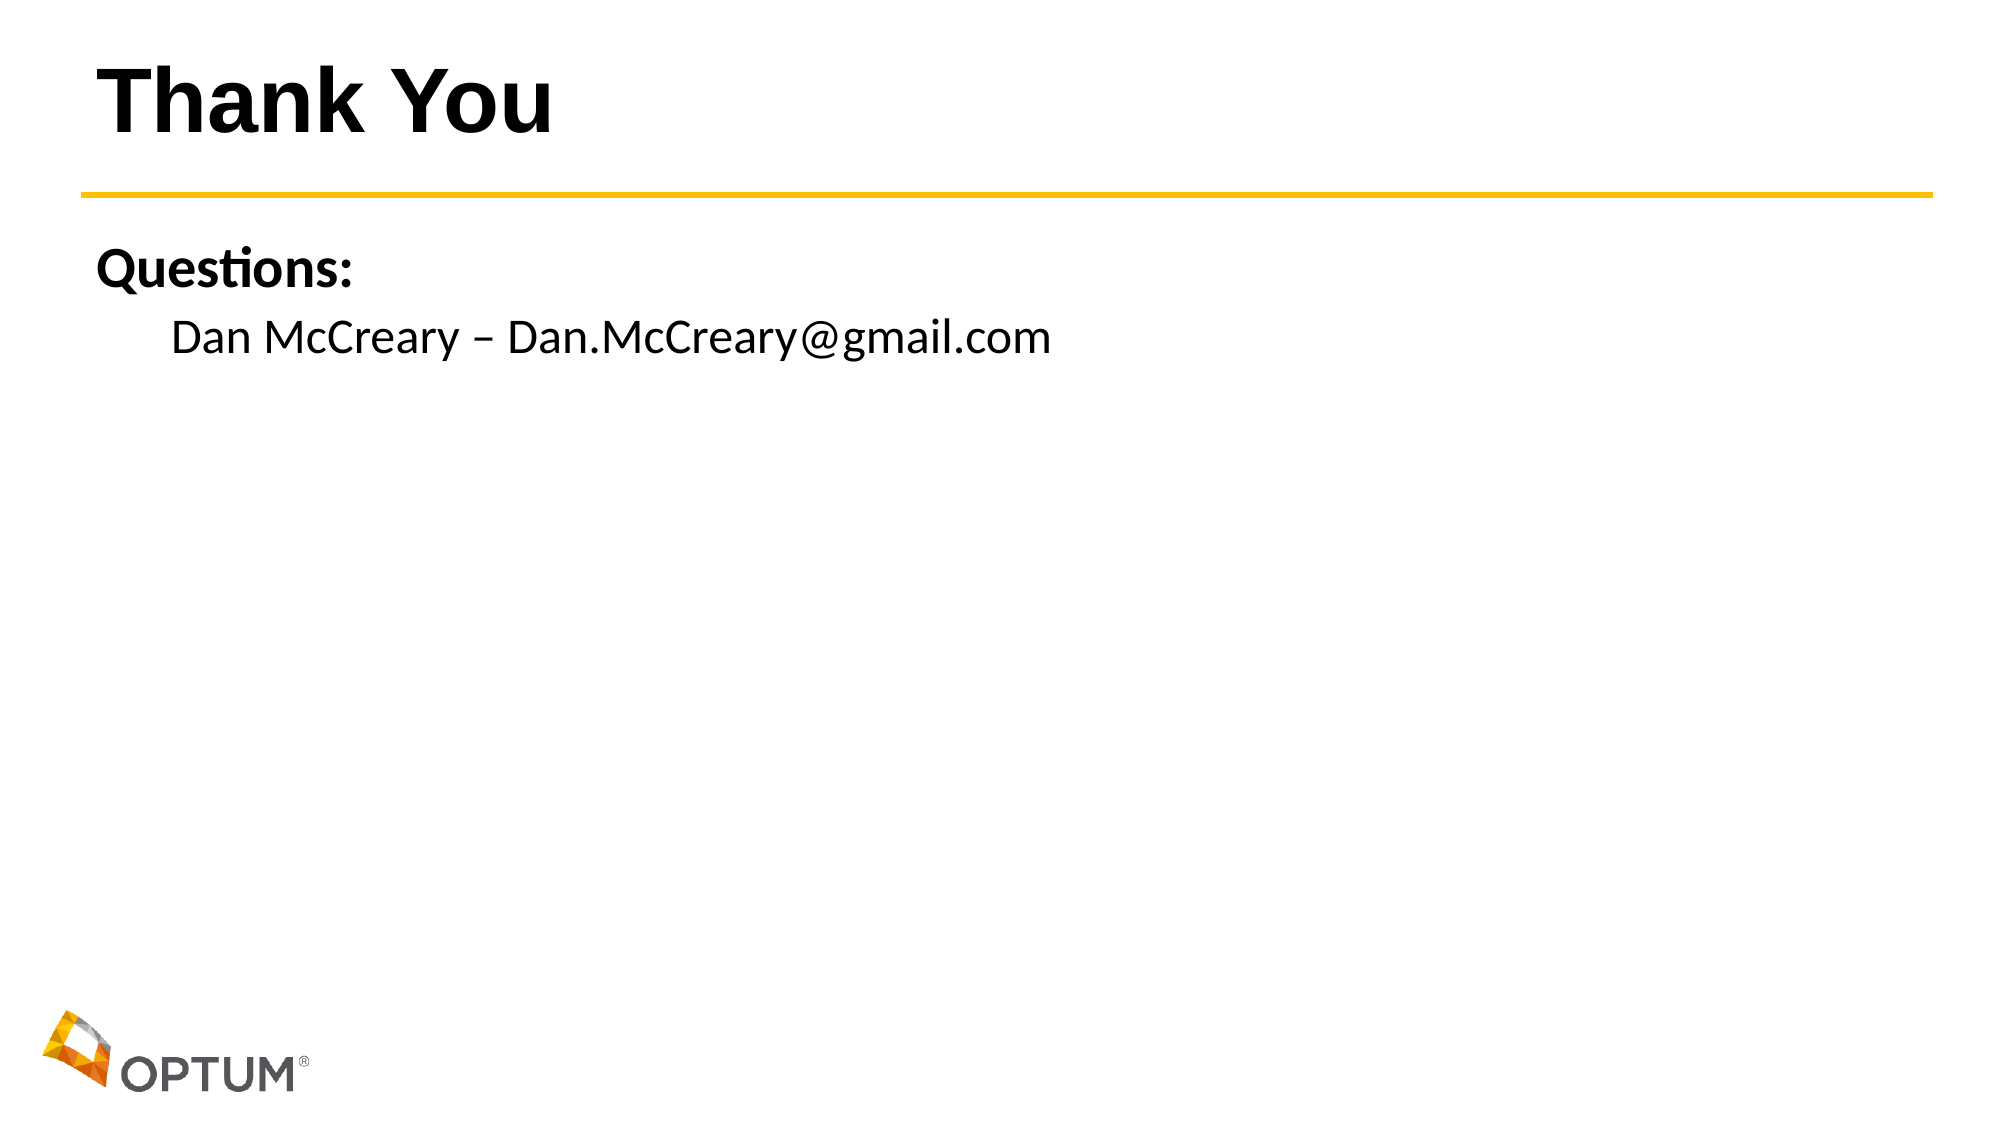

# Thank You
Questions:
Dan McCreary – Dan.McCreary@gmail.com